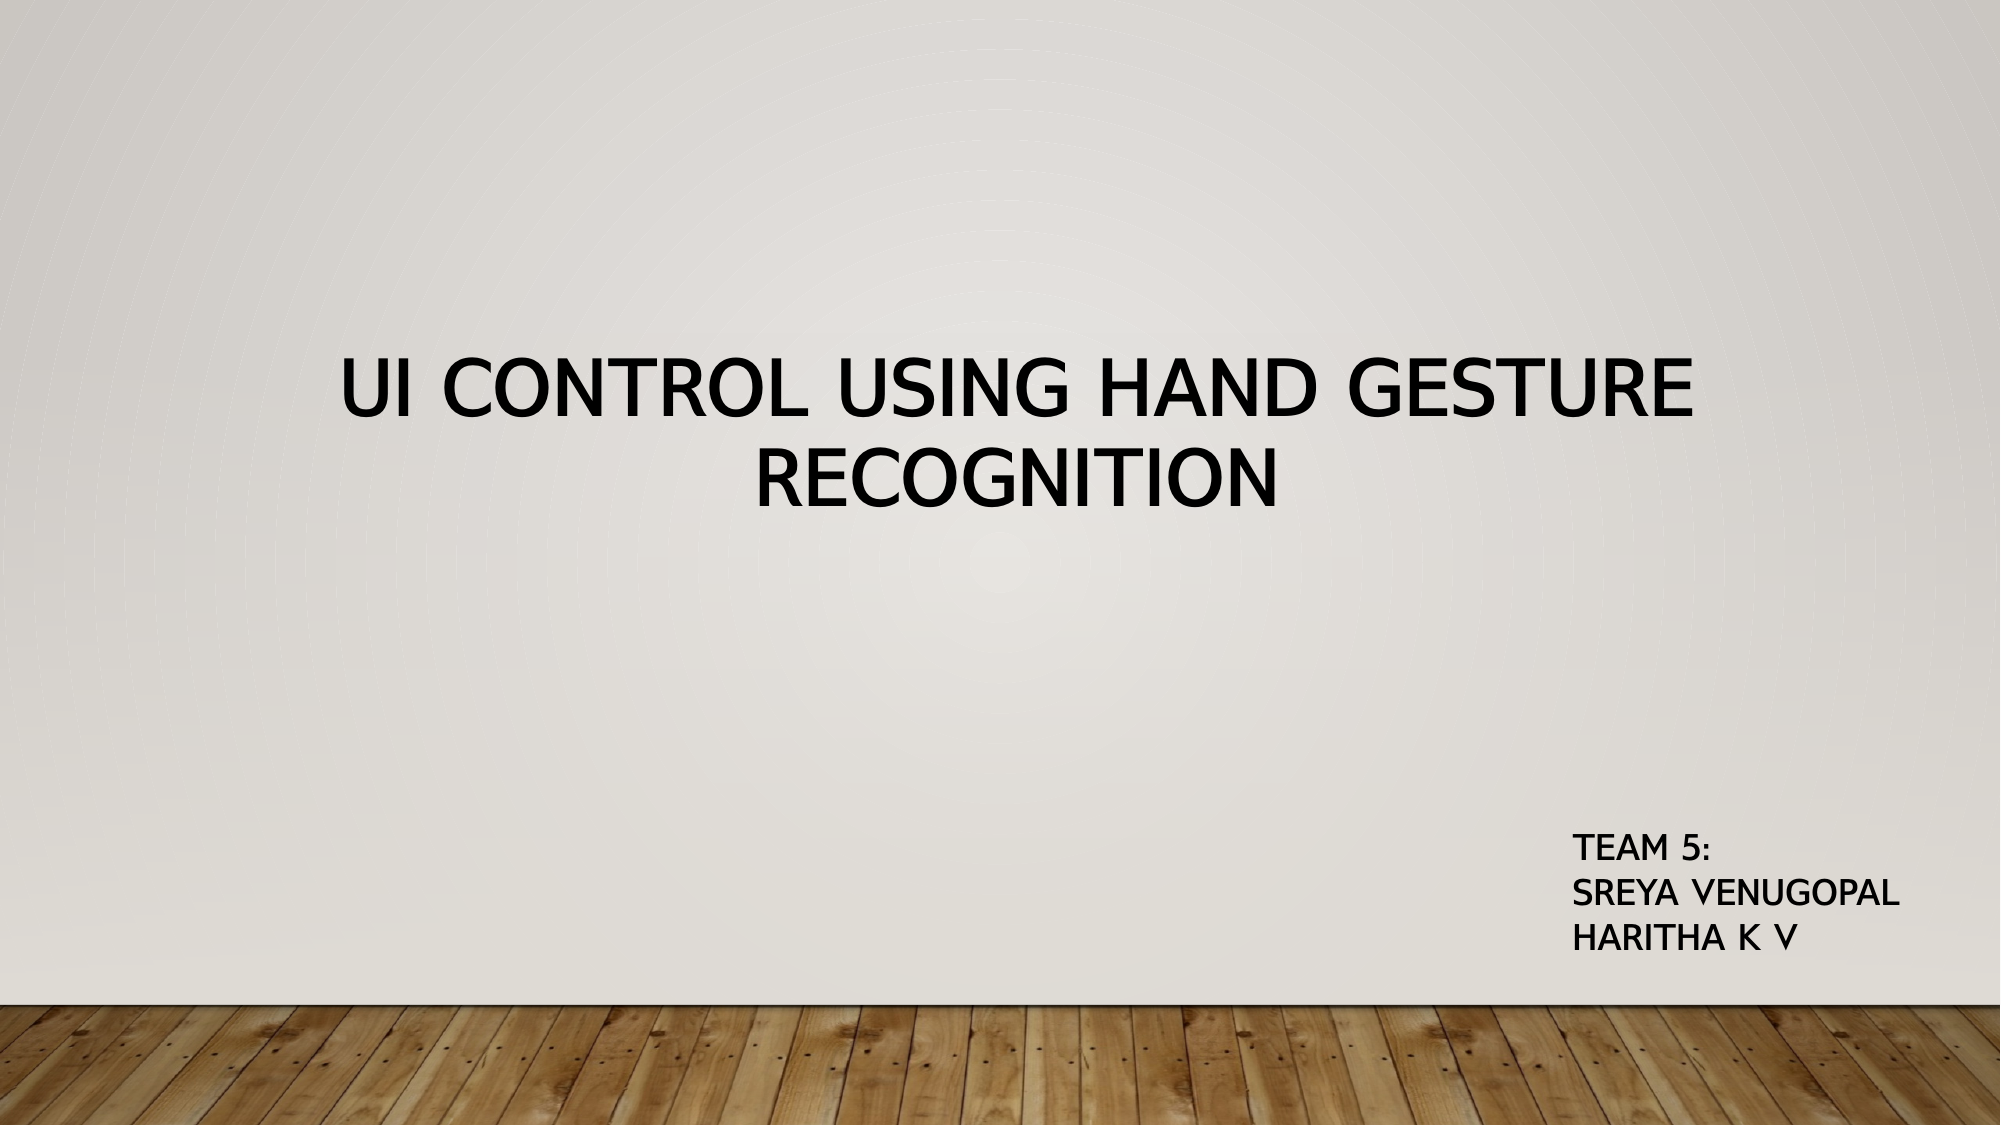

UI Control using Hand Gesture Recognition
TEAM 5:
SREYA VENUGOPAL
HARITHA K V